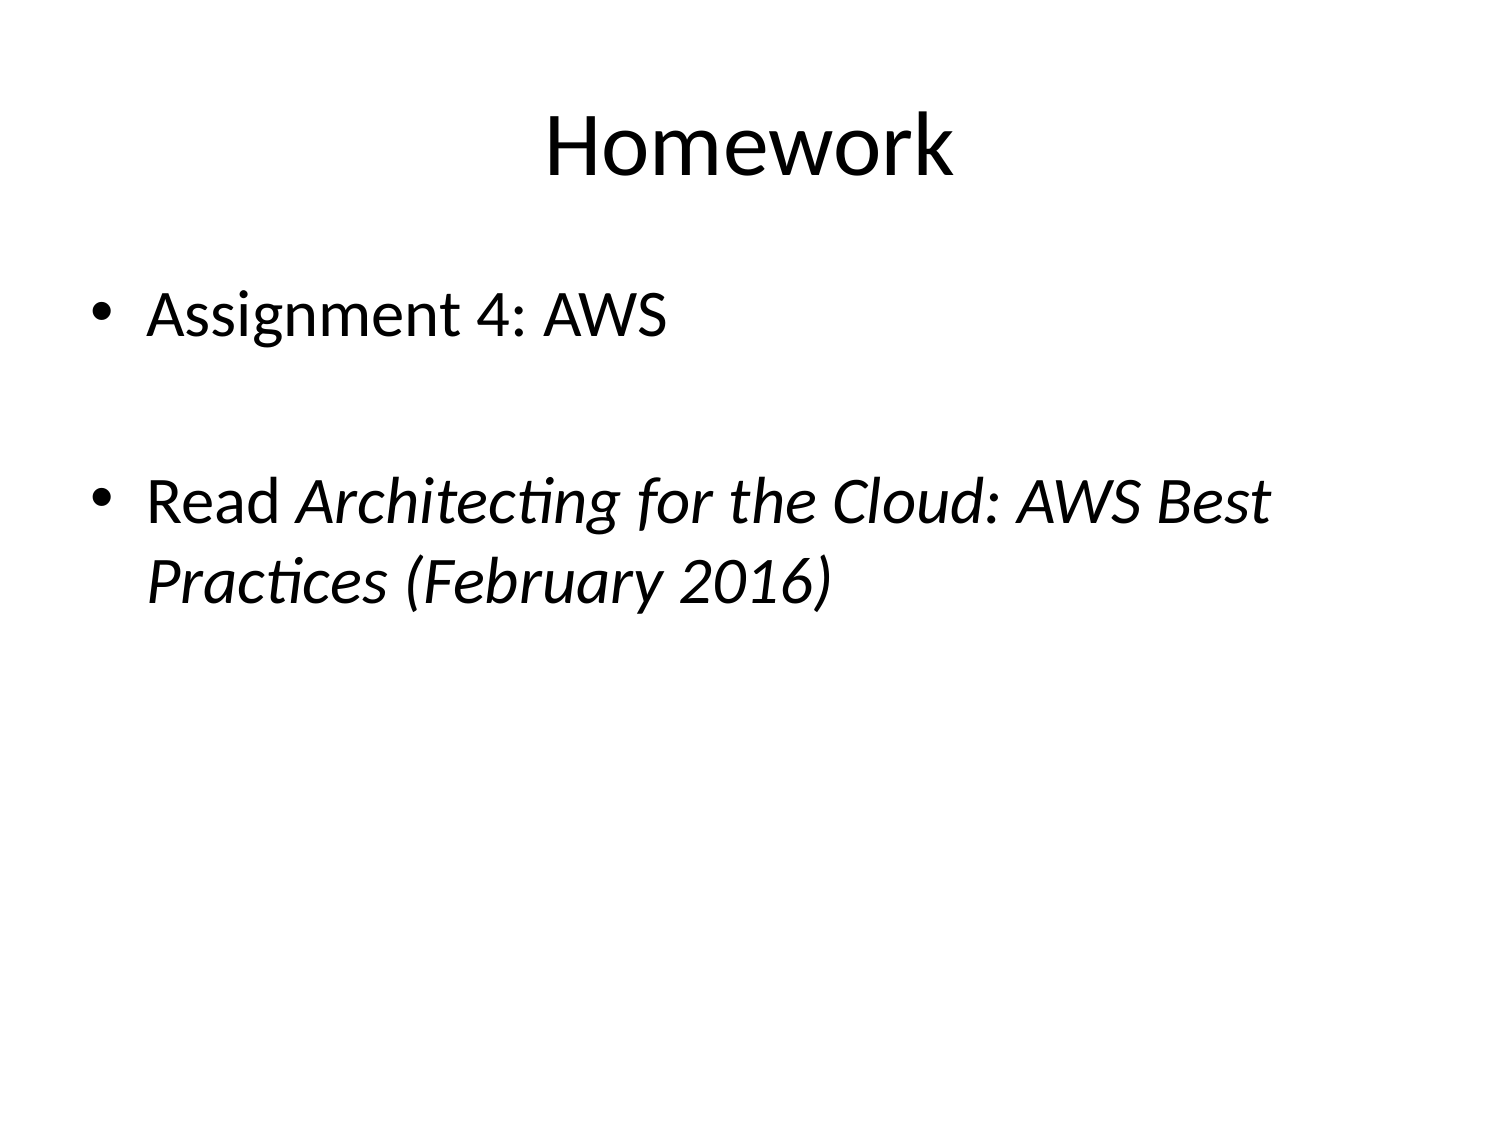

# Homework
Assignment 4: AWS

Read Architecting for the Cloud: AWS Best Practices (February 2016)